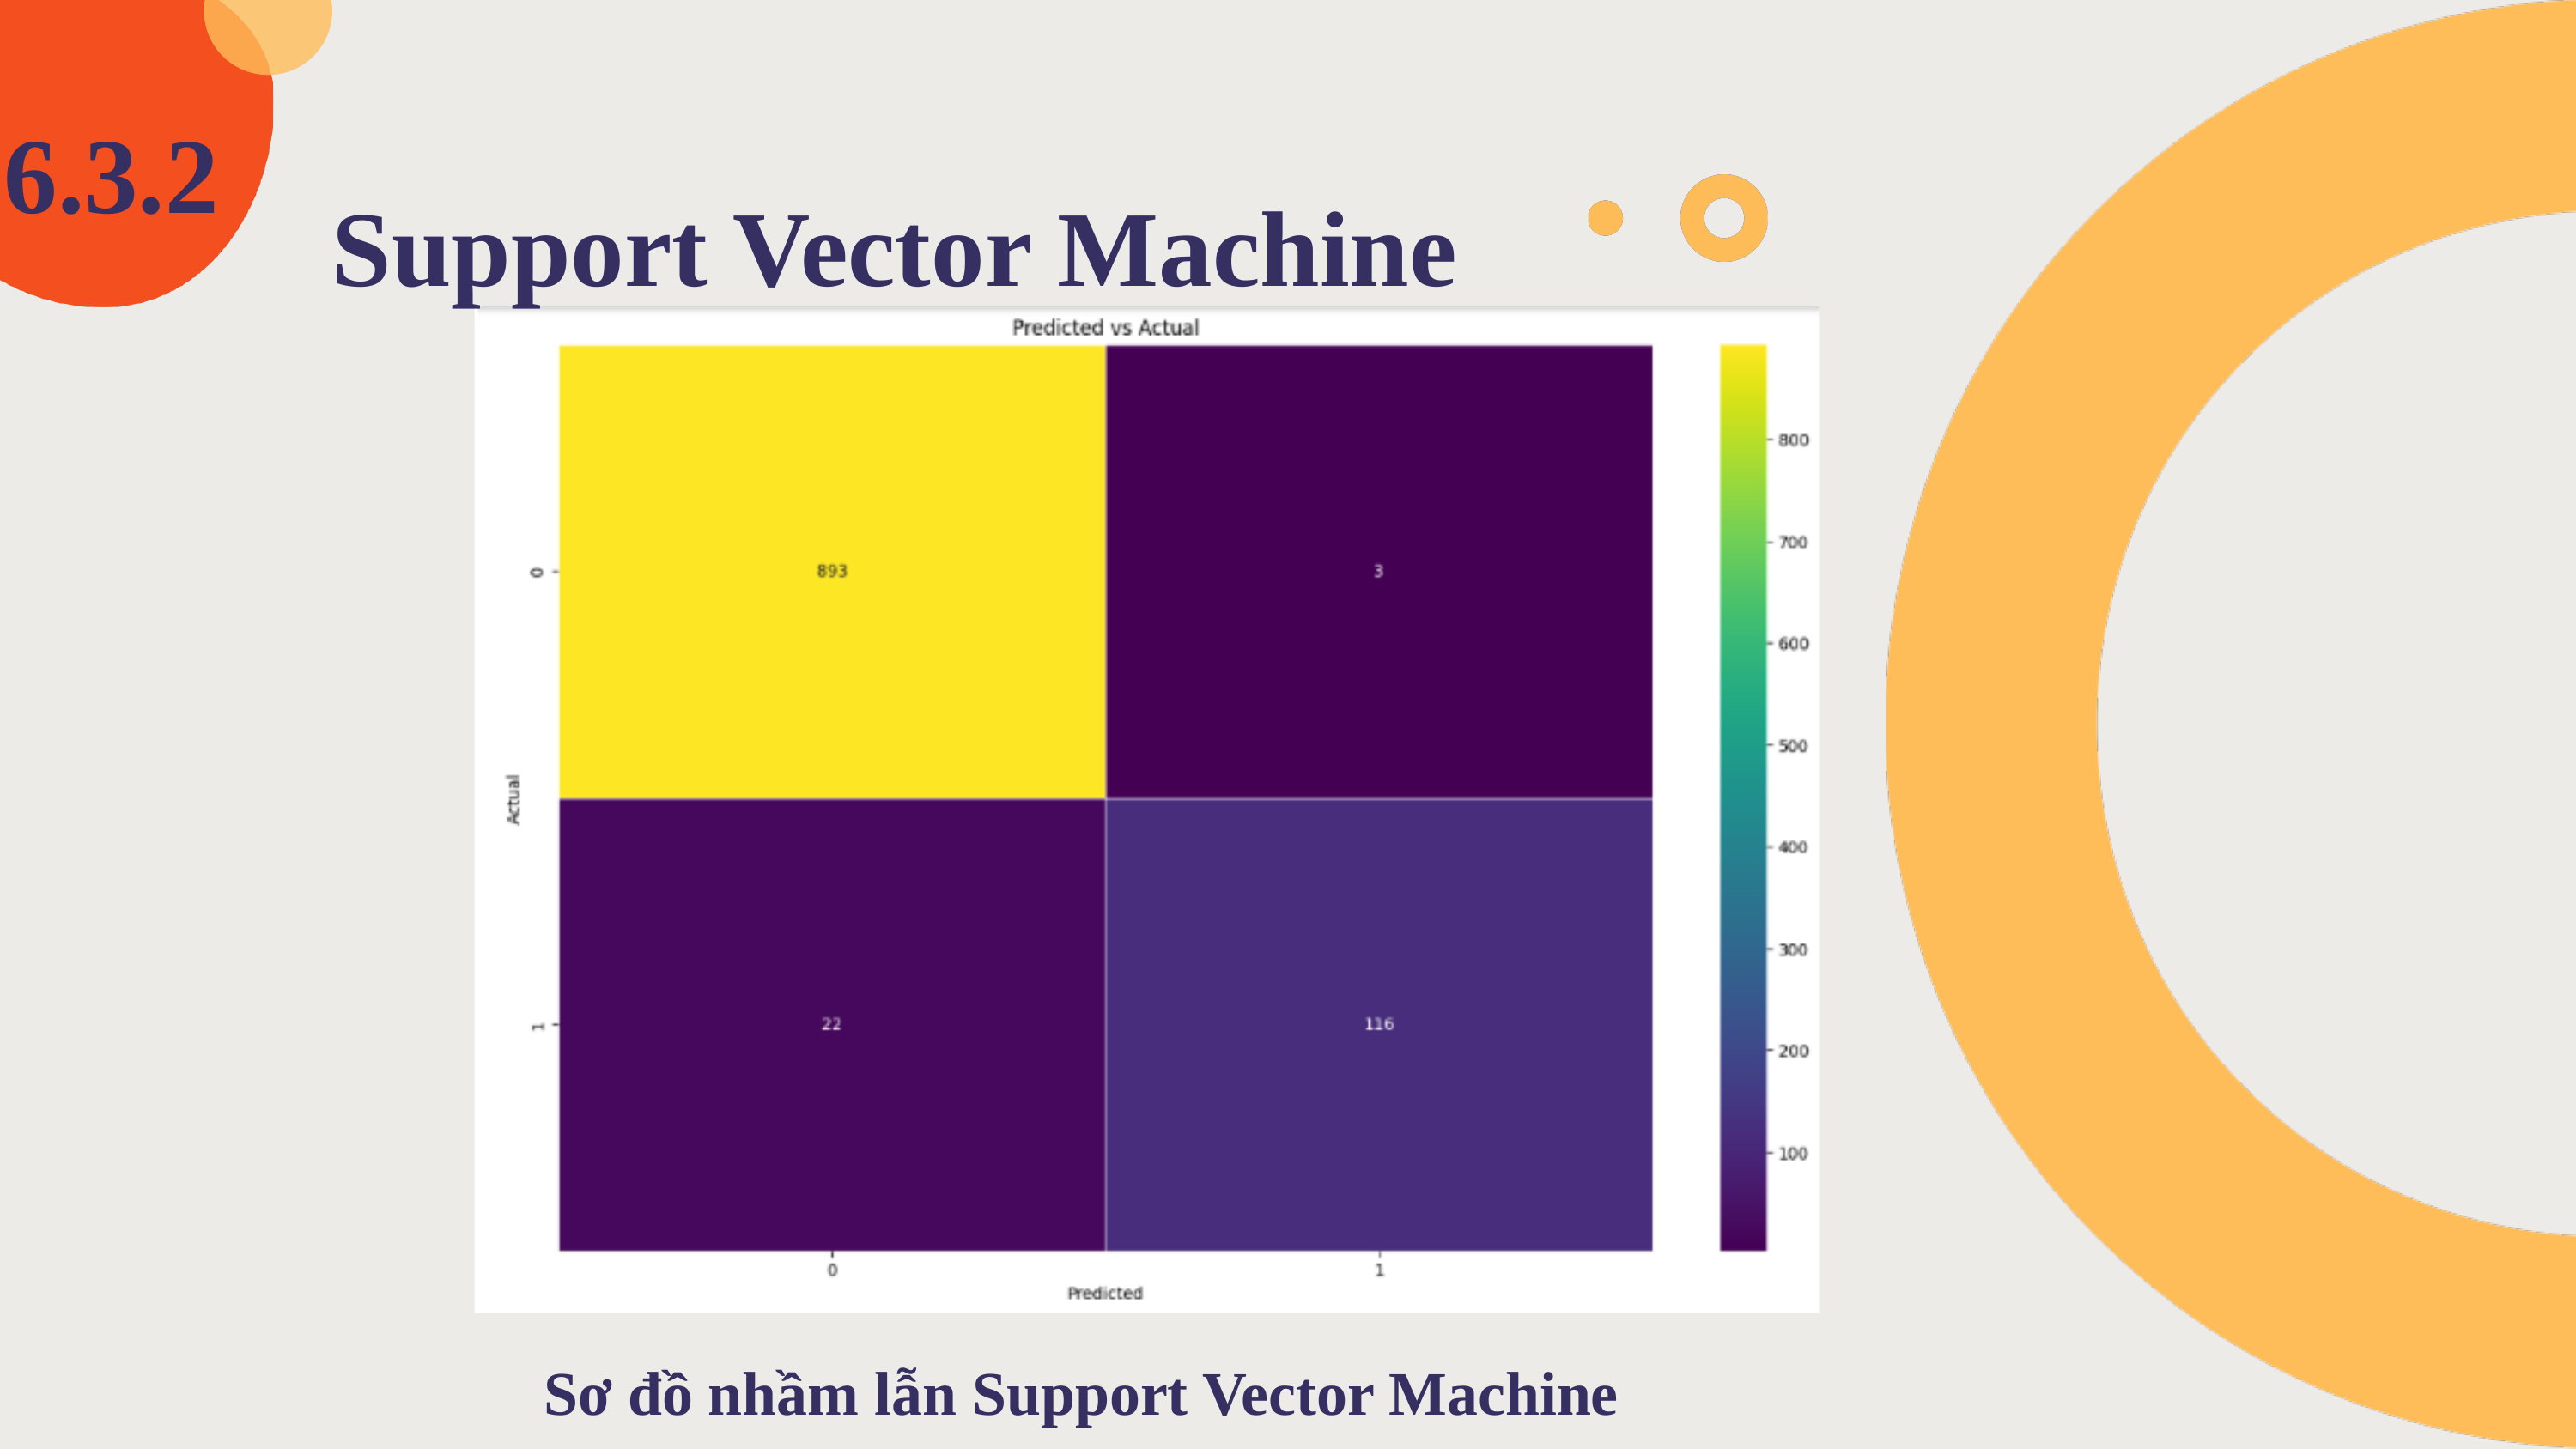

6.3.2
Support Vector Machine

Sơ đồ nhầm lẫn Support Vector Machine